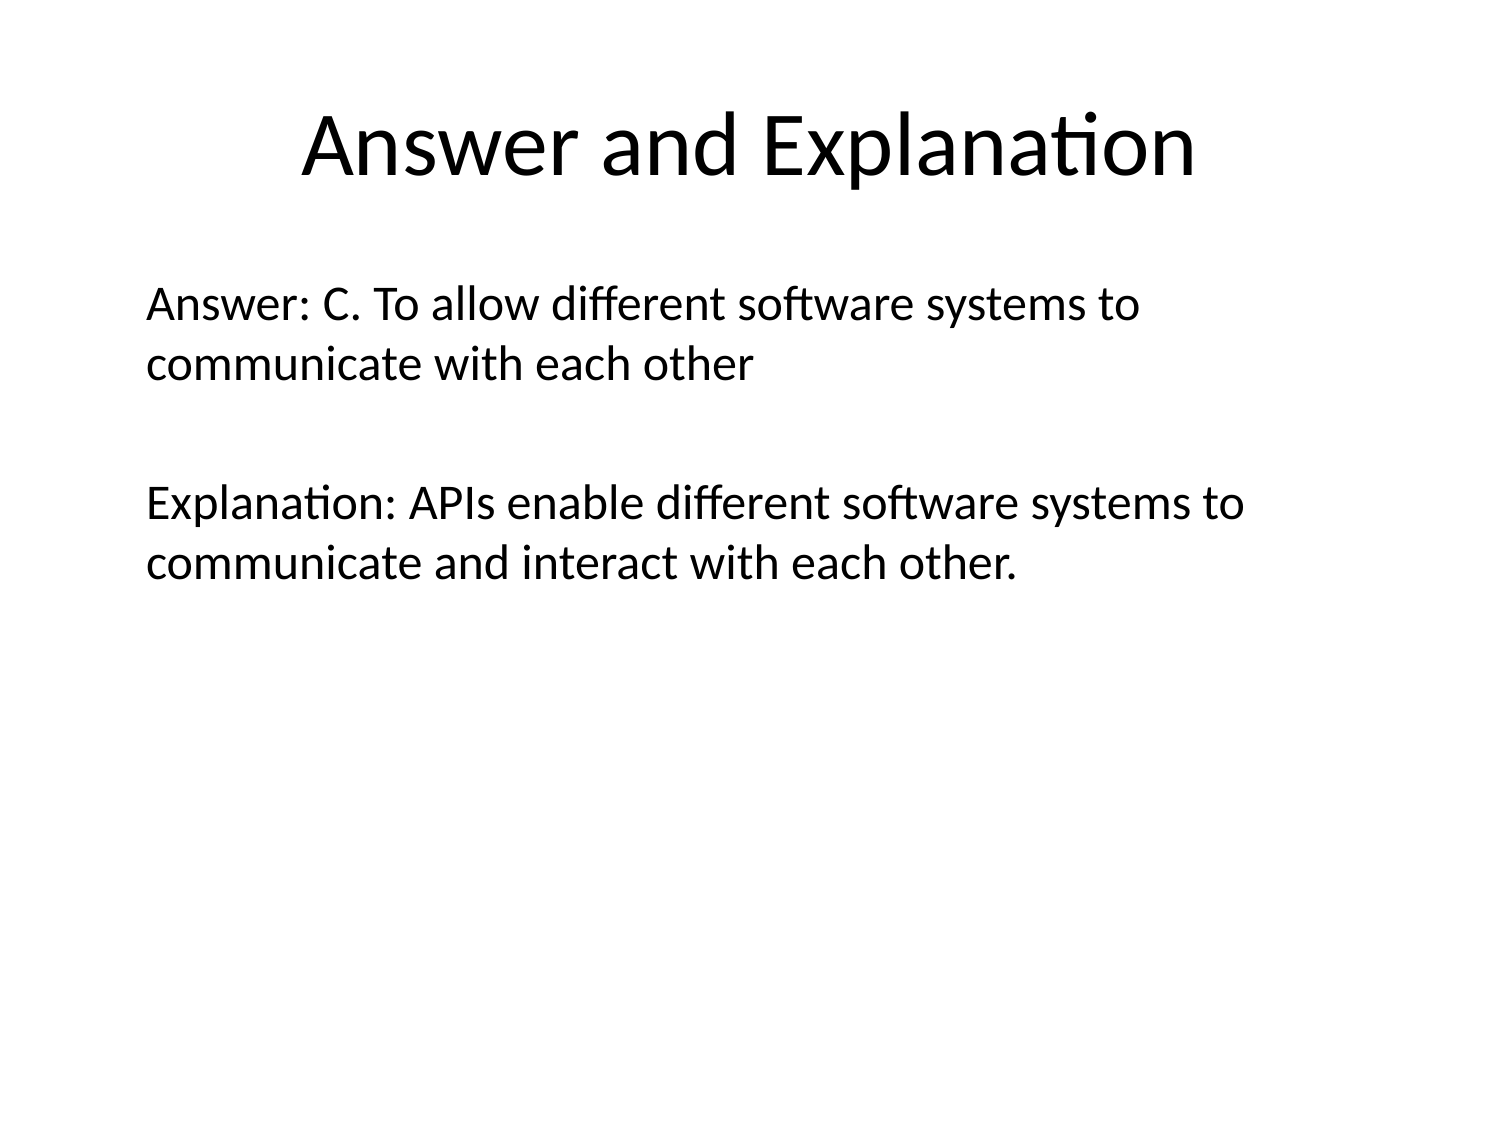

# Answer and Explanation
Answer: C. To allow different software systems to communicate with each other

Explanation: APIs enable different software systems to communicate and interact with each other.